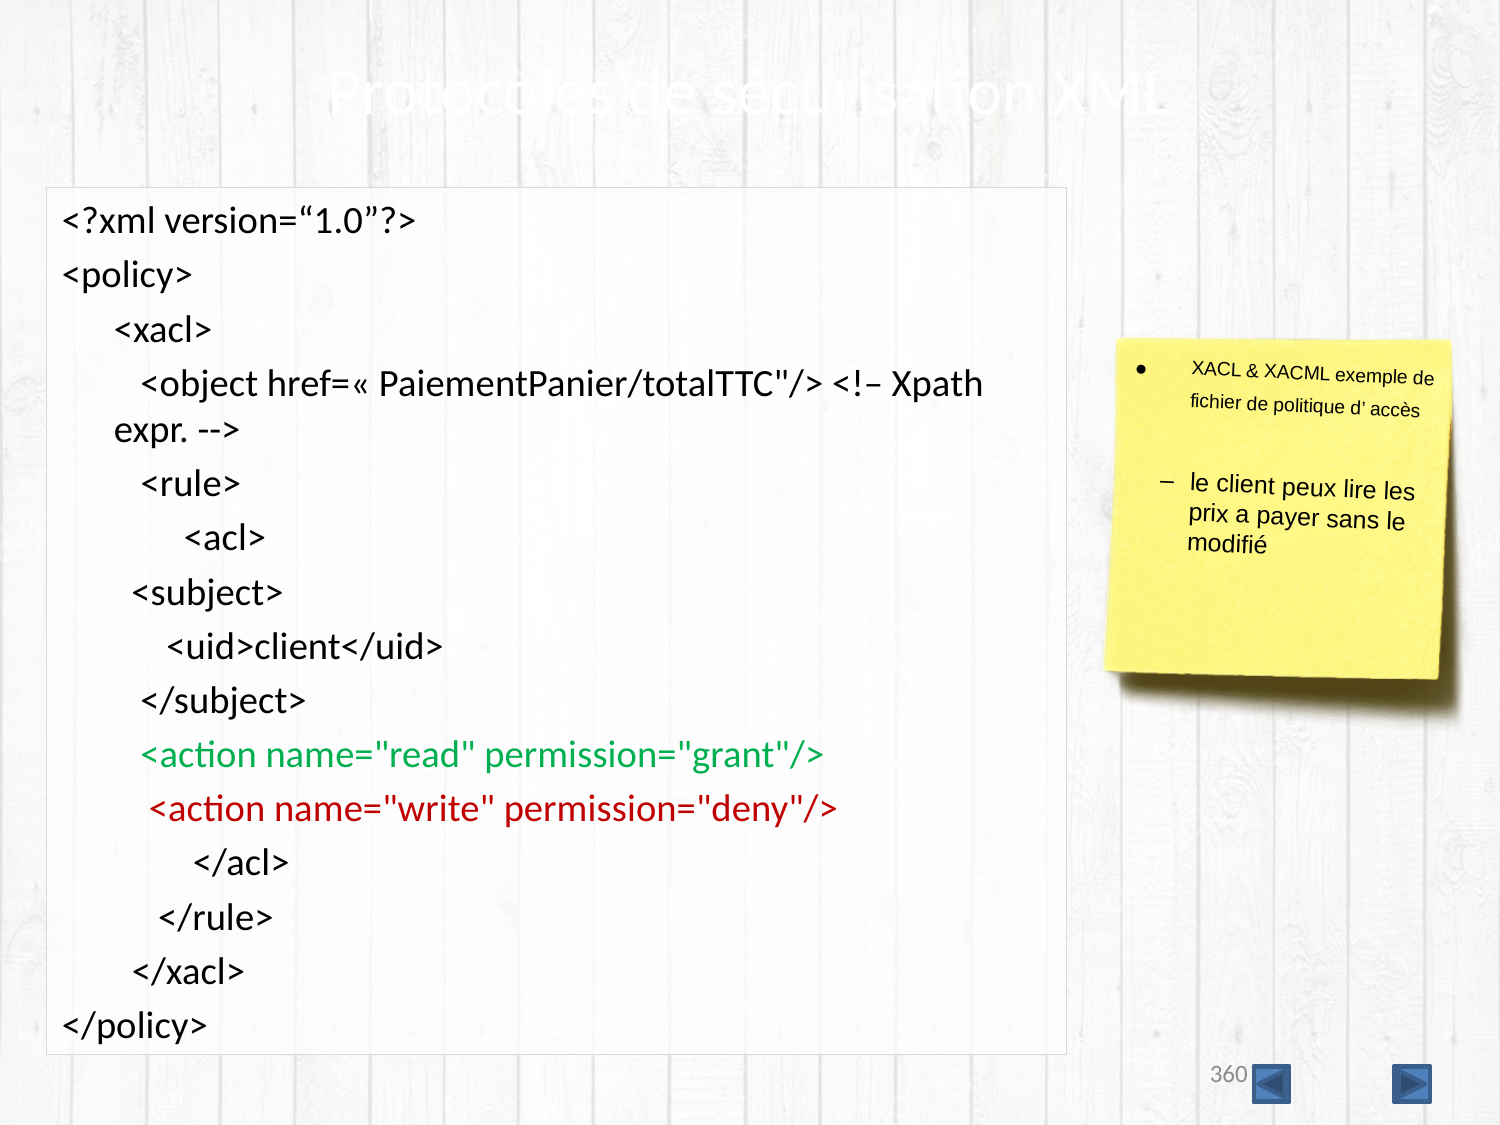

# Protocoles de sécurisation XML
<?xml version=“1.0”?>
<policy>
	<xacl>
	   <object href=« PaiementPanier/totalTTC"/> <!– Xpath expr. -->
         <rule>
	        <acl>
		  <subject>
		      <uid>client</uid>
		   </subject>
		   <action name="read" permission="grant"/>
		    <action name="write" permission="deny"/>
	         </acl>
           </rule>
        </xacl>
</policy>

XACL & XACML exemple de fichier de politique d’ accès

le client peux lire les  prix a payer sans le modifié

360